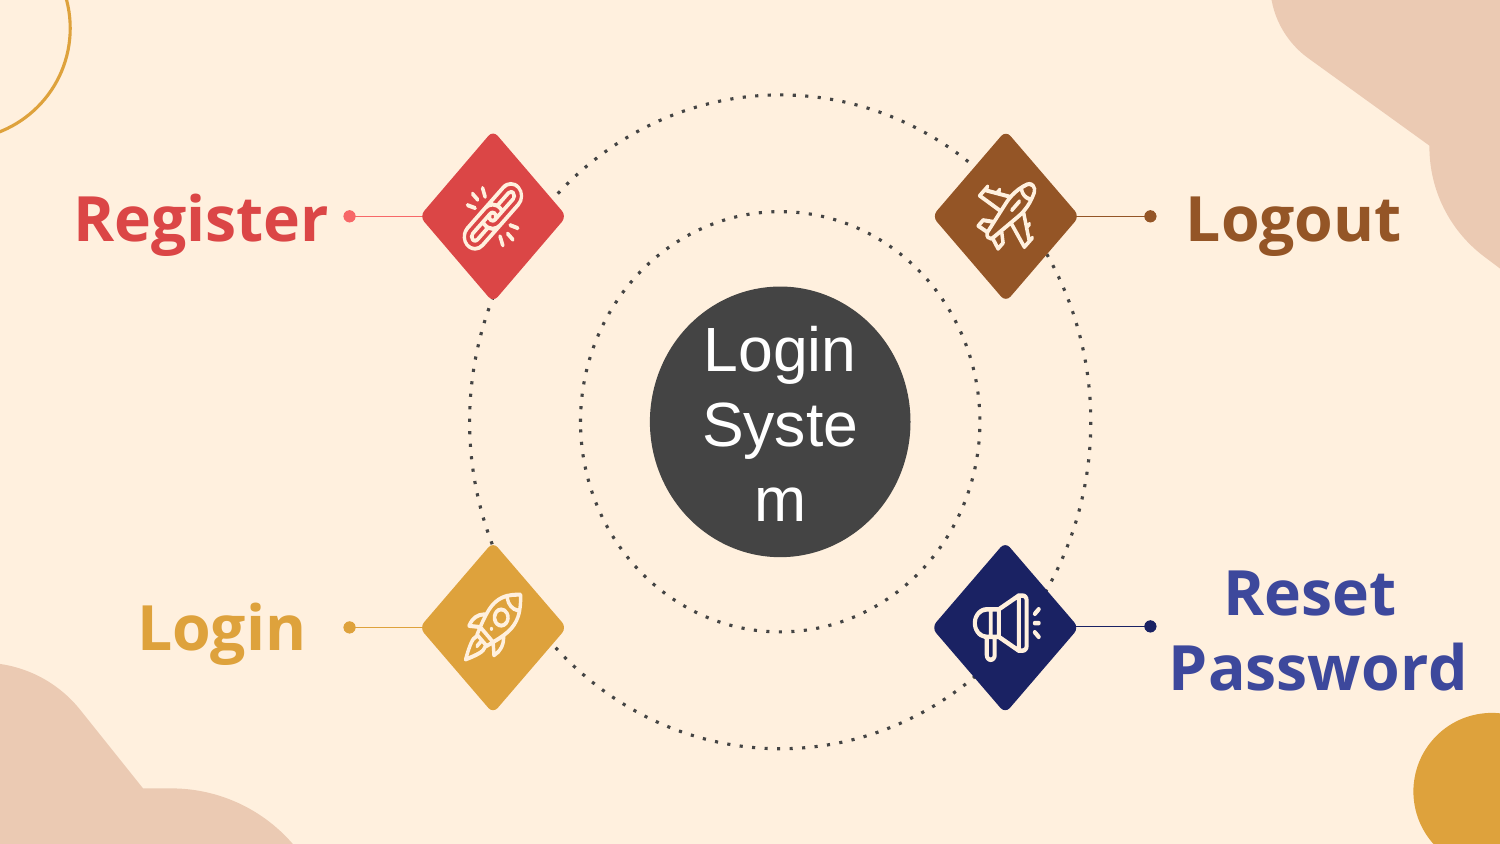

Logout
Register

Login
System

Reset
Password
Login